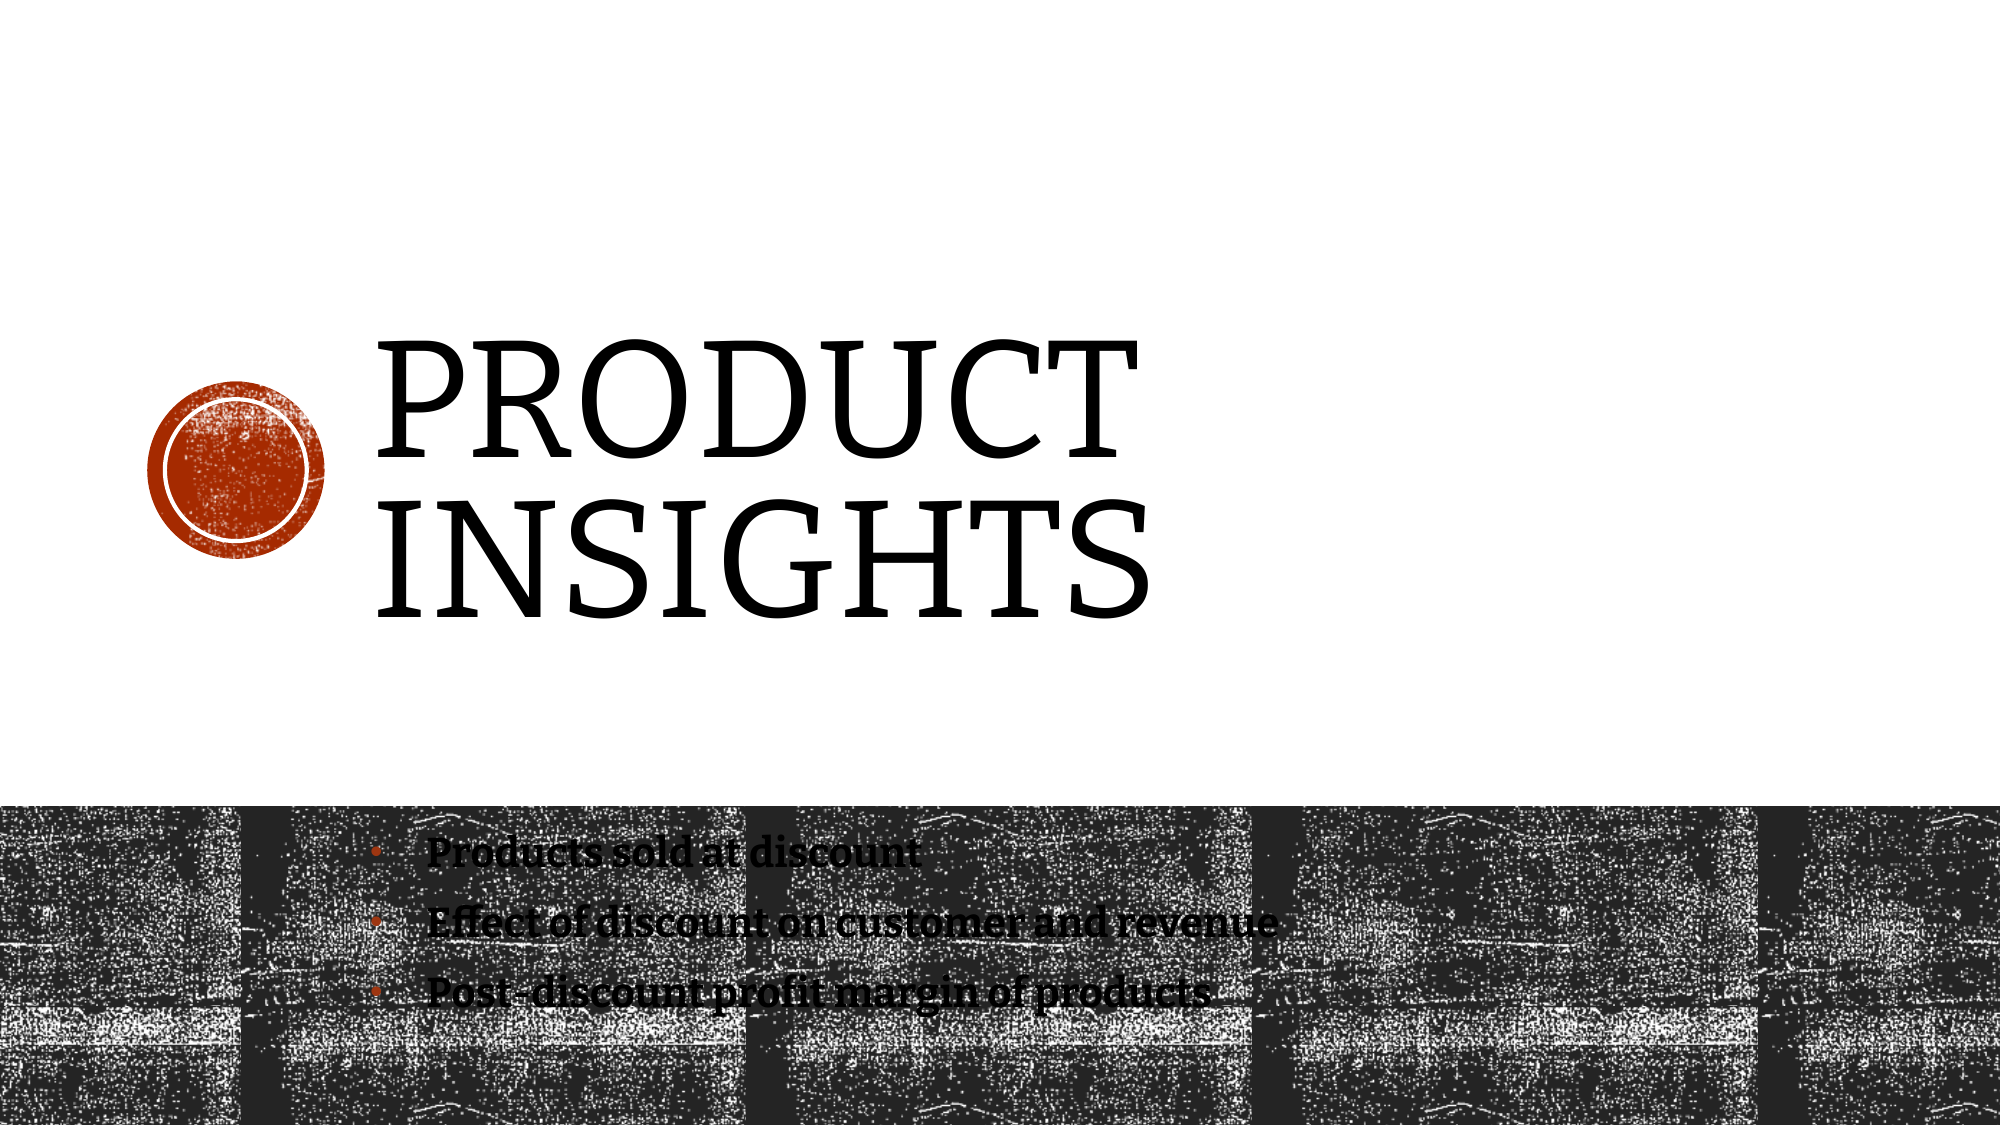

# Product Insights
Products sold at discount
Effect of discount on customer and revenue
Post-discount profit margin of products